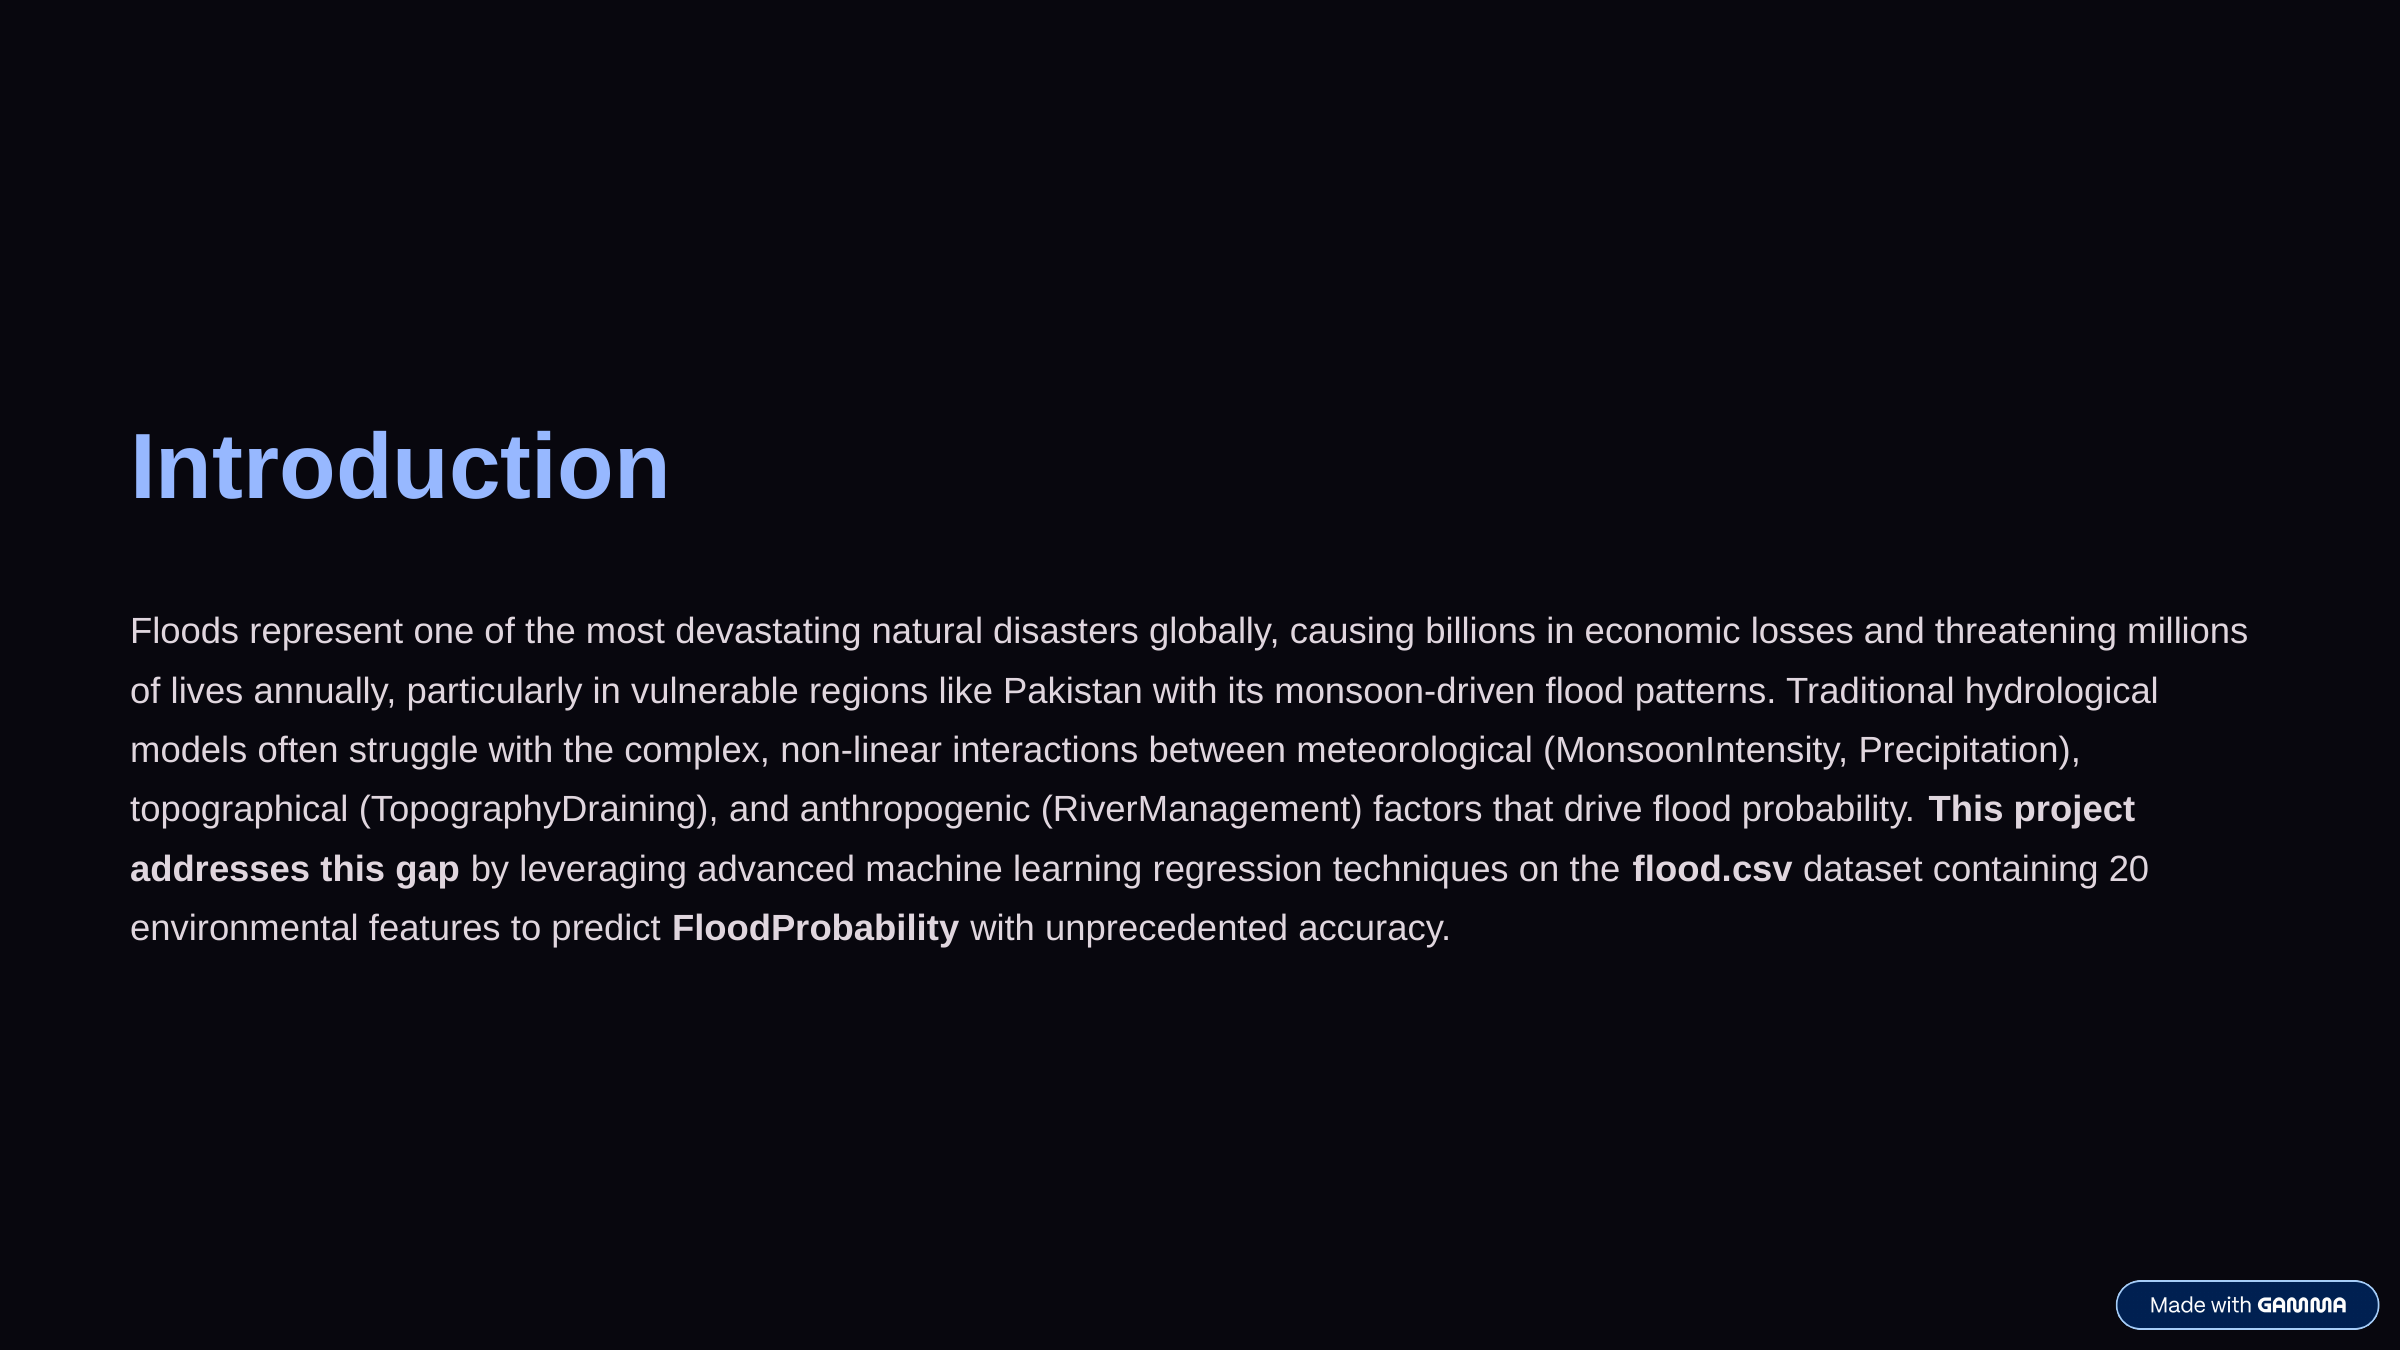

Introduction
Floods represent one of the most devastating natural disasters globally, causing billions in economic losses and threatening millions of lives annually, particularly in vulnerable regions like Pakistan with its monsoon-driven flood patterns. Traditional hydrological models often struggle with the complex, non-linear interactions between meteorological (MonsoonIntensity, Precipitation), topographical (TopographyDraining), and anthropogenic (RiverManagement) factors that drive flood probability. This project addresses this gap by leveraging advanced machine learning regression techniques on the flood.csv dataset containing 20 environmental features to predict FloodProbability with unprecedented accuracy.